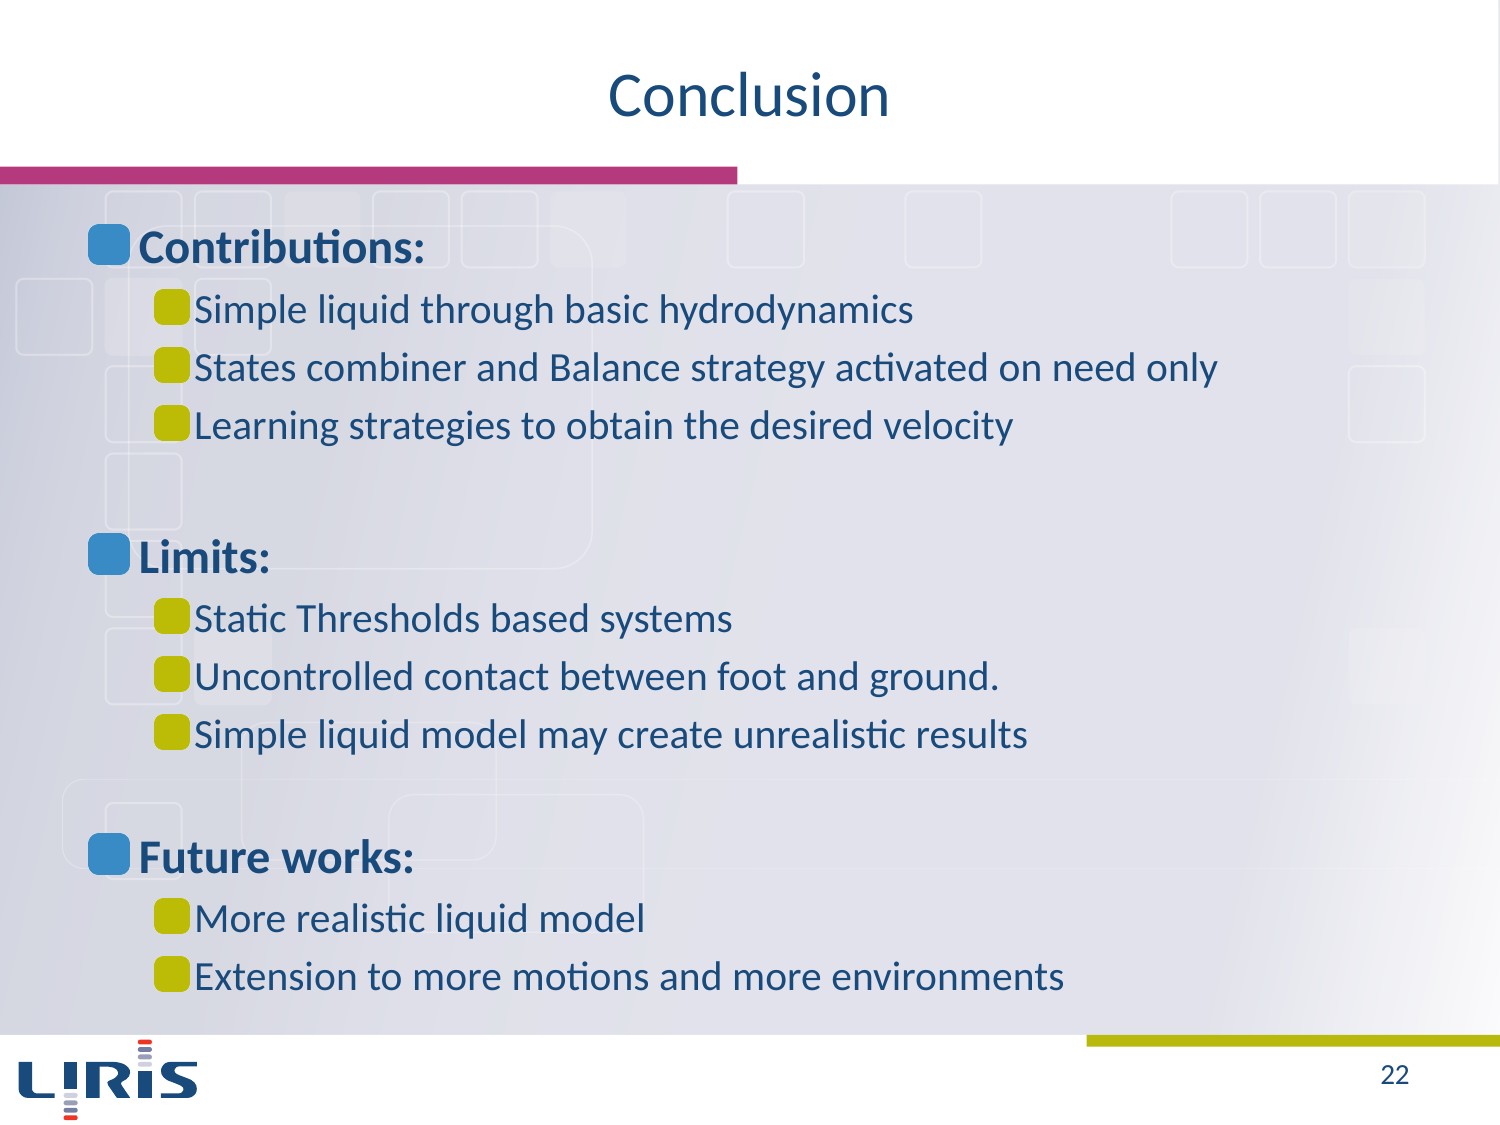

# Conclusion
Contributions:
Simple liquid through basic hydrodynamics
States combiner and Balance strategy activated on need only
Learning strategies to obtain the desired velocity

Limits:
Static Thresholds based systems
Uncontrolled contact between foot and ground.
Simple liquid model may create unrealistic results

Future works:
More realistic liquid model
Extension to more motions and more environments

22